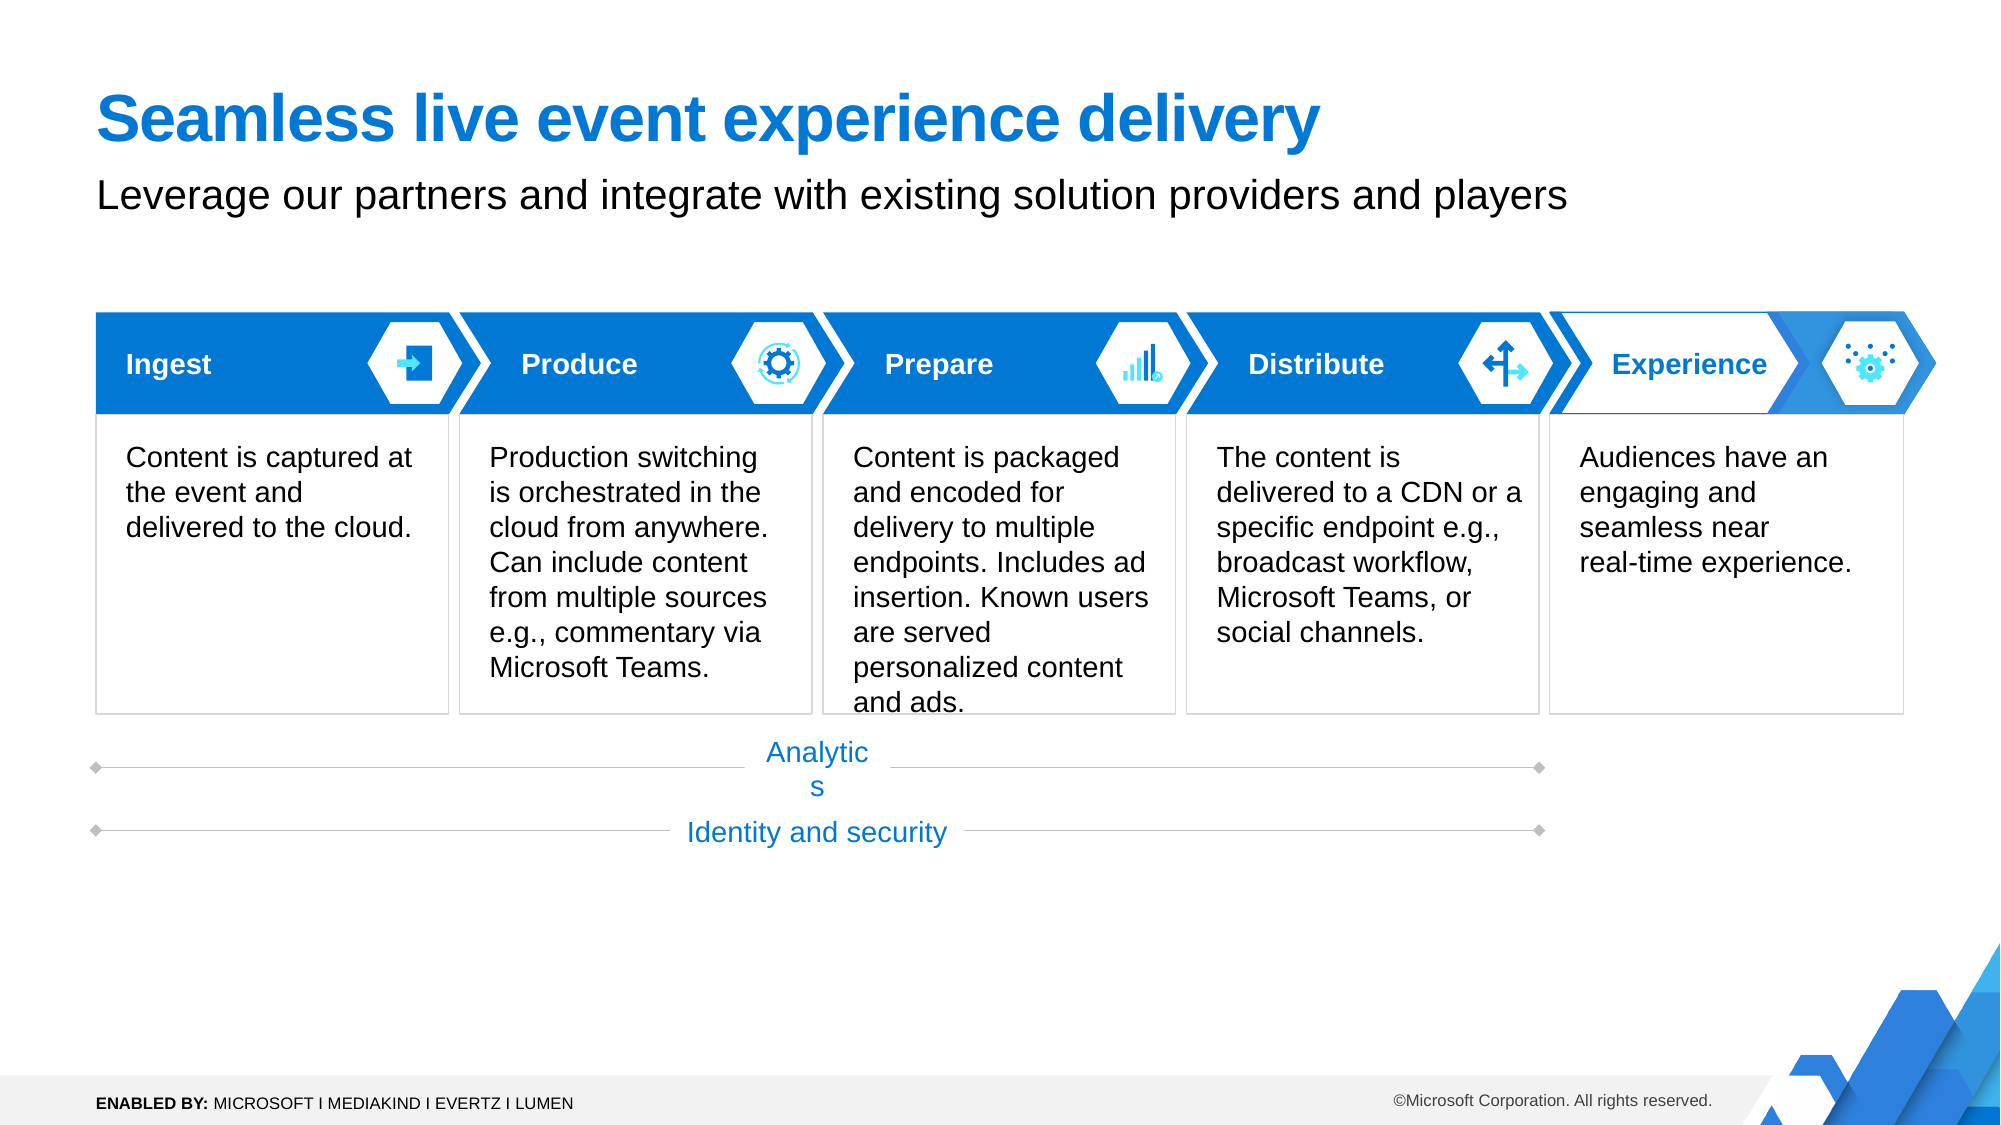

# Seamless live event experience delivery
Leverage our partners and integrate with existing solution providers and players
Ingest
Produce
Prepare
Distribute
Experience

Content is captured at the event and delivered to the cloud.
Production switching is orchestrated in the cloud from anywhere. Can include content from multiple sources e.g., commentary via
Microsoft Teams.
Content is packaged and encoded for delivery to multiple endpoints. Includes ad insertion. Known users are served personalized content and ads.
The content is delivered to a CDN or a specific endpoint e.g., broadcast workflow, Microsoft Teams, or
social channels.
Audiences have an engaging and seamless near
real-time experience.
Analytics
Identity and security